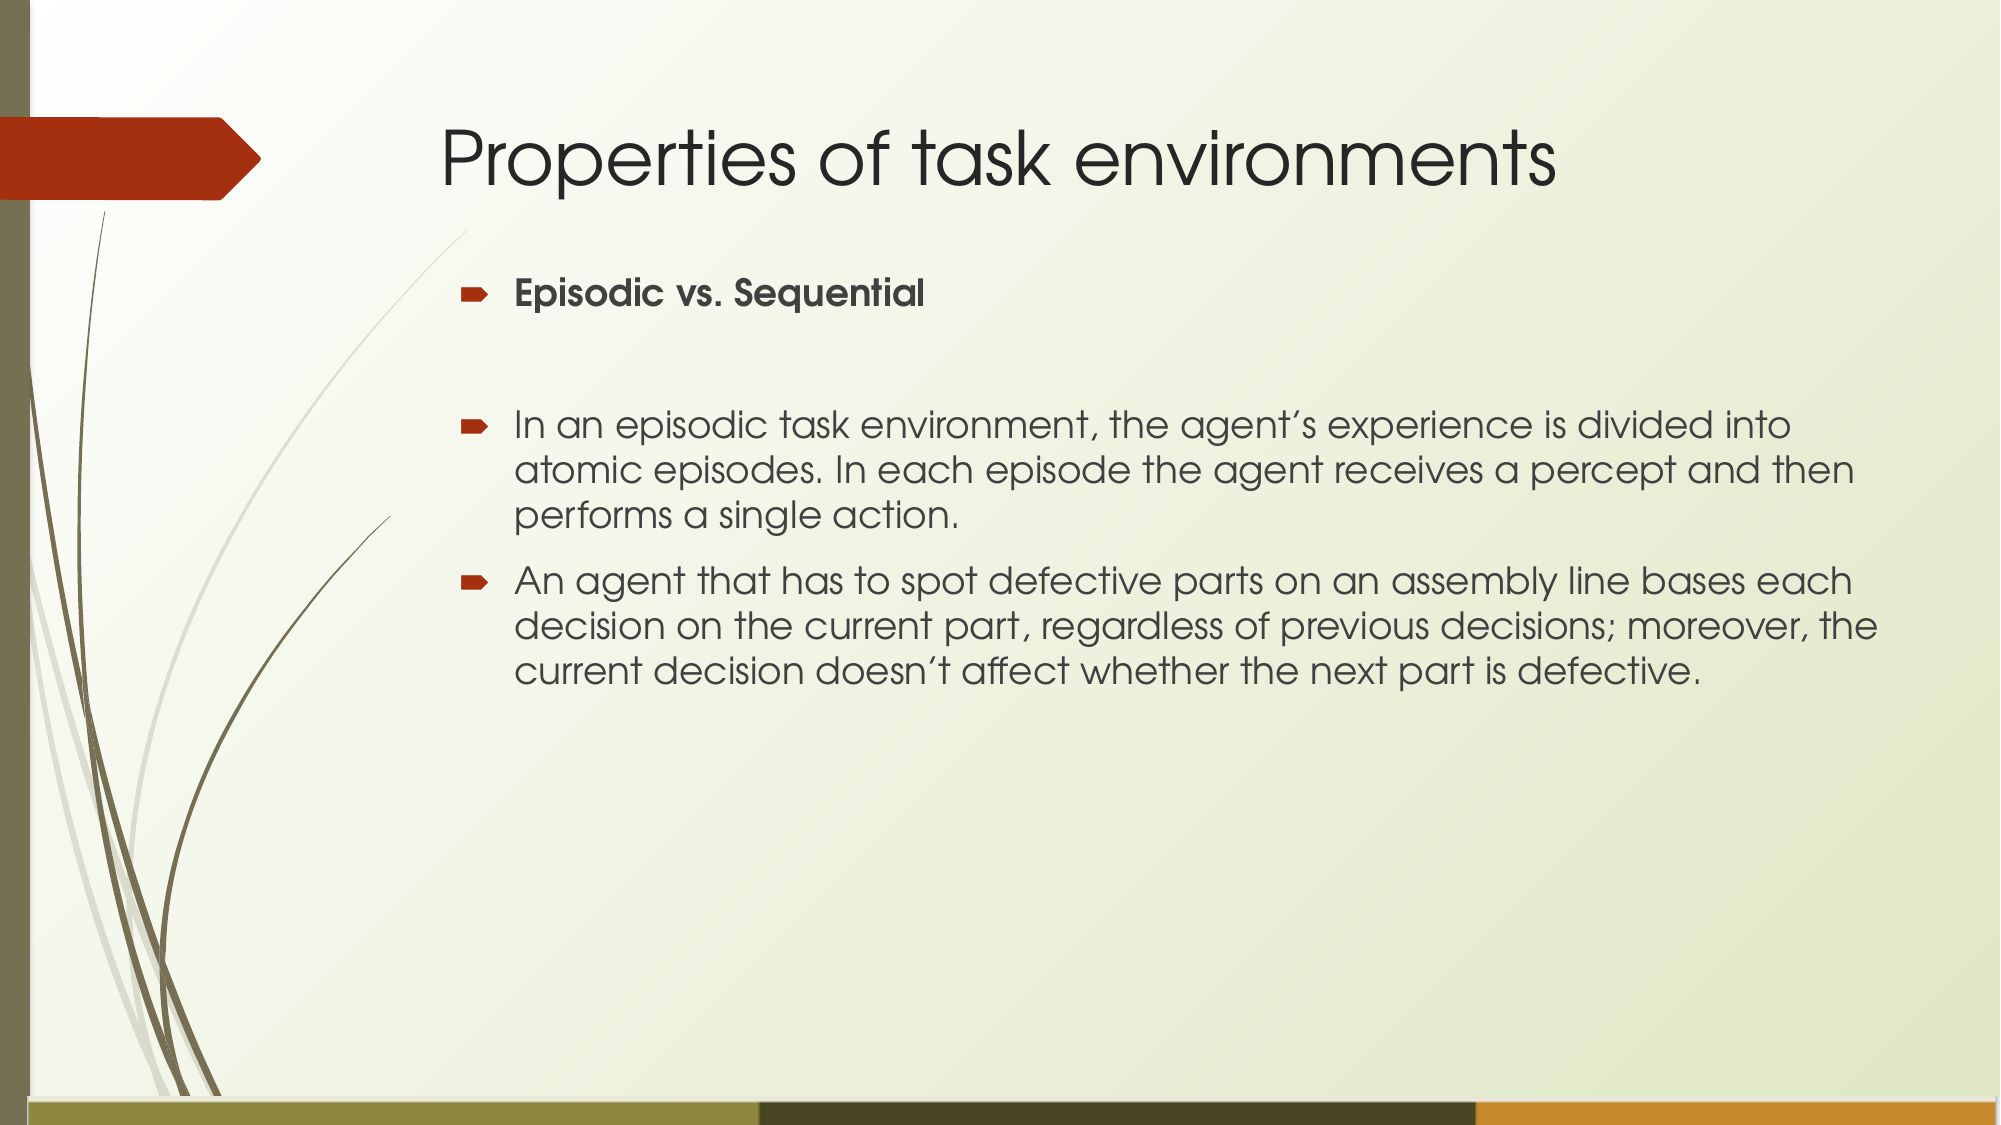

Properties of task environments

Episodic vs. Sequential

In an episodic task environment, the agent’s experience is divided into atomic episodes. In each episode the agent receives a percept and then performs a single action.
An agent that has to spot defective parts on an assembly line bases each decision on the current part, regardless of previous decisions; moreover, the current decision doesn’t affect whether the next part is defective.